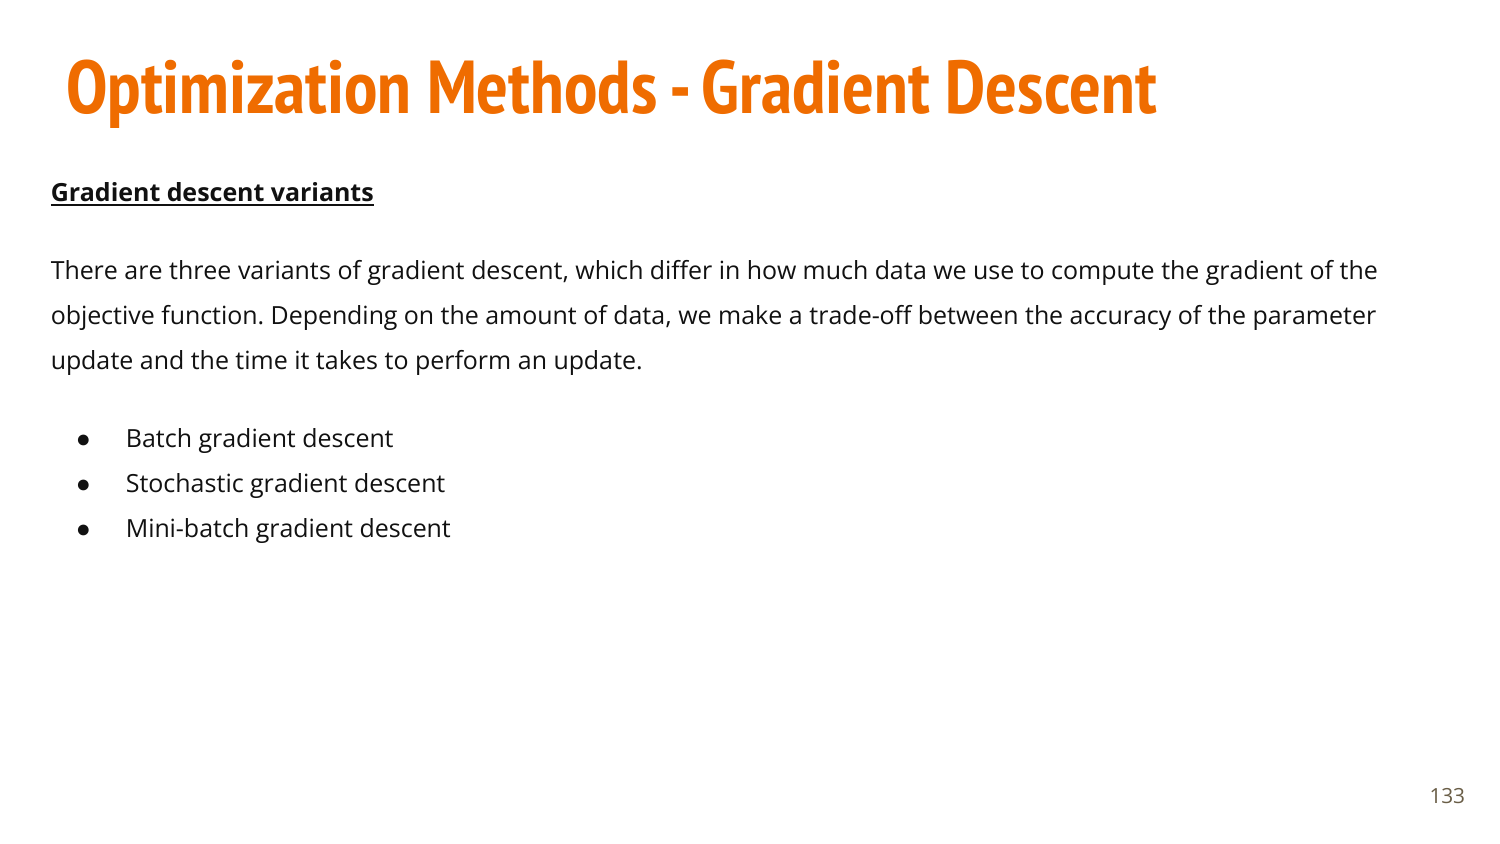

# Optimization Methods - Gradient Descent
Gradient descent variants
There are three variants of gradient descent, which differ in how much data we use to compute the gradient of the objective function. Depending on the amount of data, we make a trade-off between the accuracy of the parameter update and the time it takes to perform an update.
Batch gradient descent
Stochastic gradient descent
Mini-batch gradient descent
133